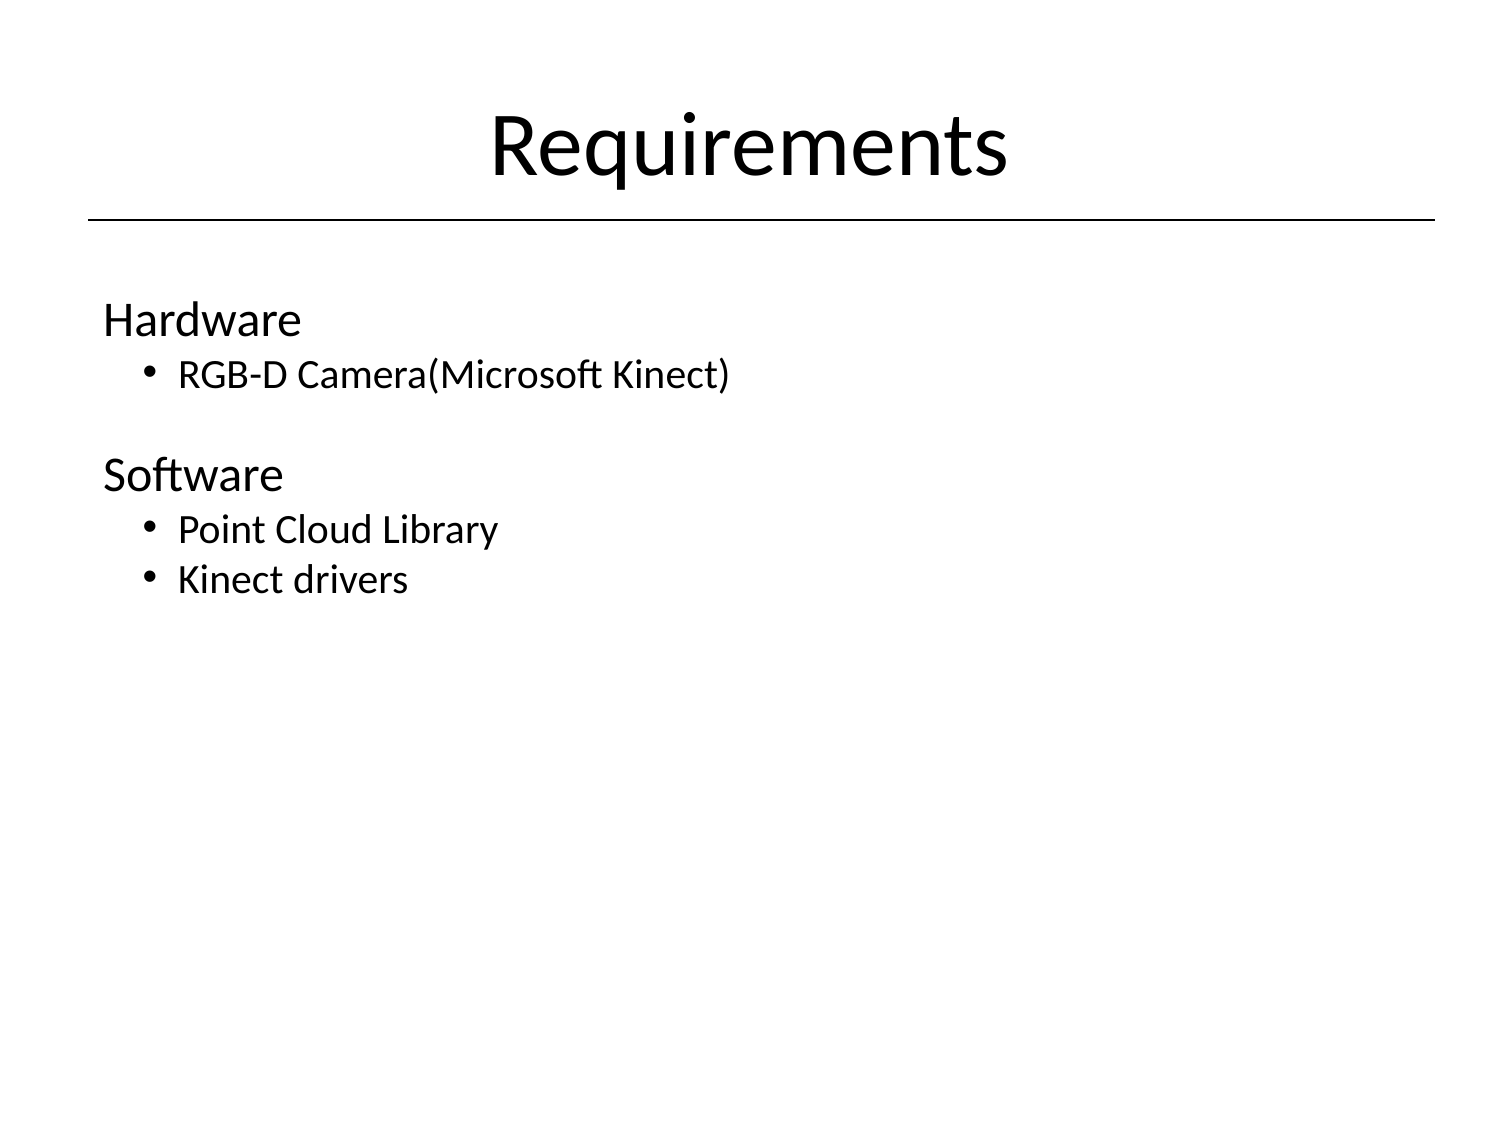

# Requirements
Hardware
RGB-D Camera(Microsoft Kinect)

Software
Point Cloud Library
Kinect drivers